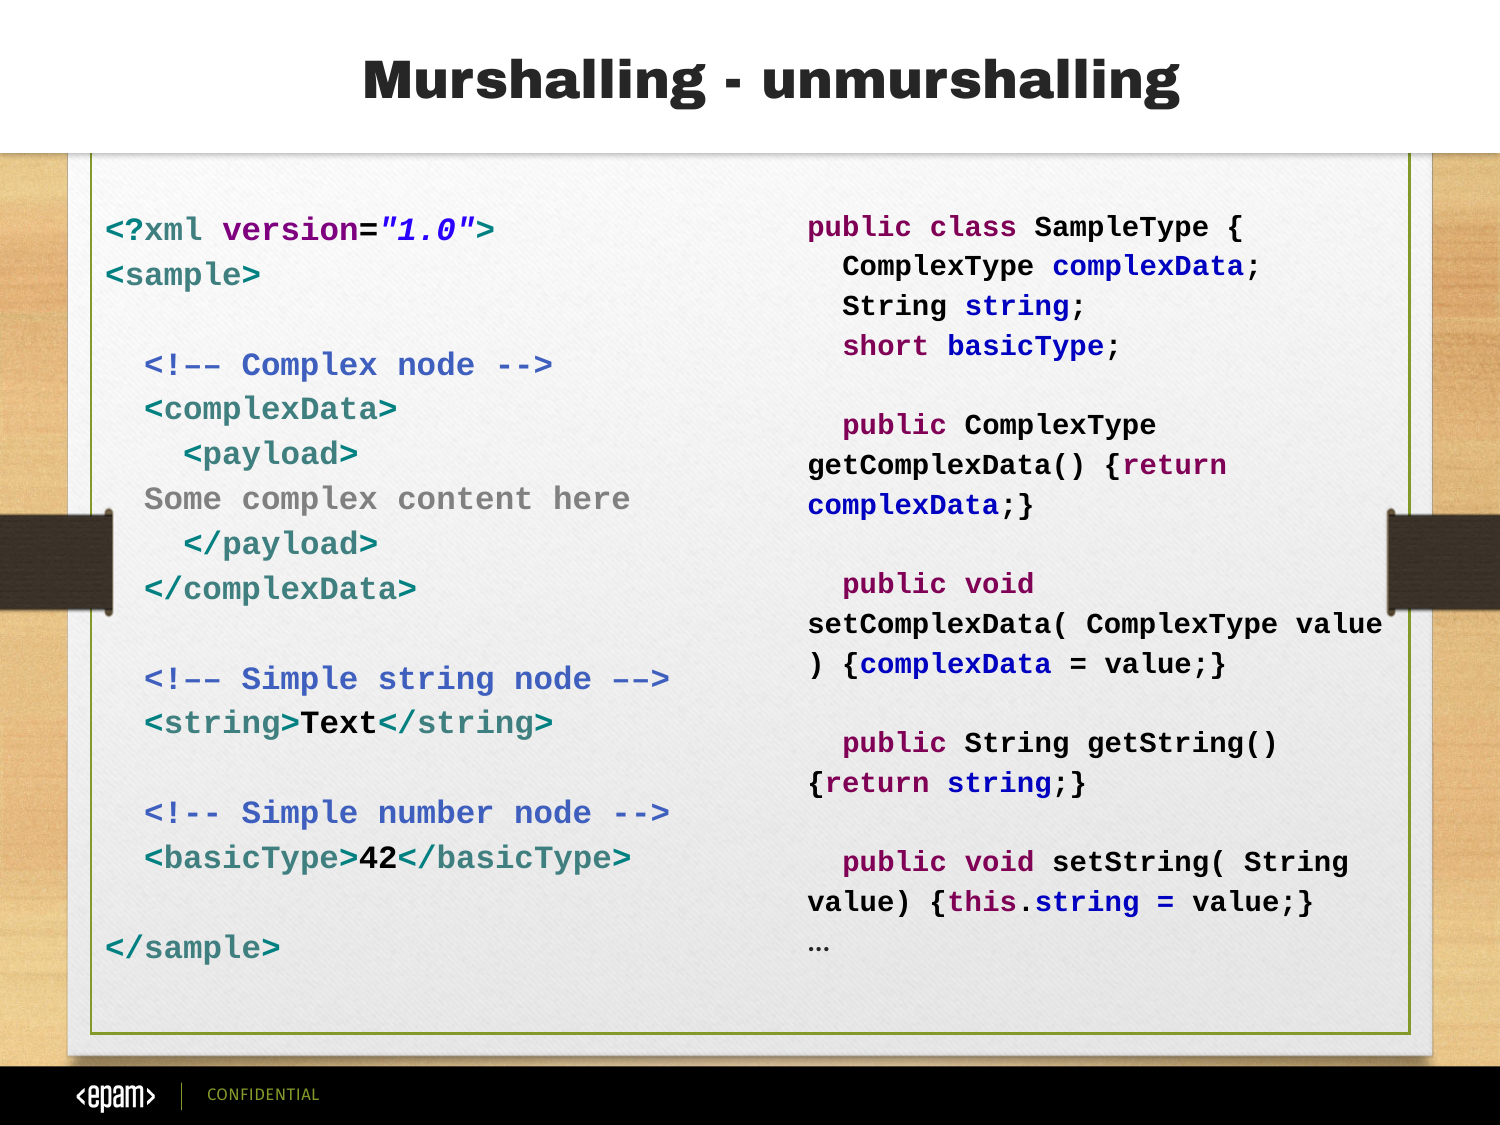

Murshalling - unmurshalling
<?xml version="1.0">
<sample>

  <!–– Complex node -->
  <complexData>
    <payload>
  Some complex content here
    </payload>
  </complexData>

  <!–– Simple string node ––>
  <string>Text</string>

  <!-- Simple number node -->
  <basicType>42</basicType>

</sample>
public class SampleType {
  ComplexType complexData;
  String string;
  short basicType;

  public ComplexType getComplexData() {return complexData;}

  public void setComplexData( ComplexType value ) {complexData = value;}

  public String getString() {return string;}

  public void setString( String value) {this.string = value;}
...